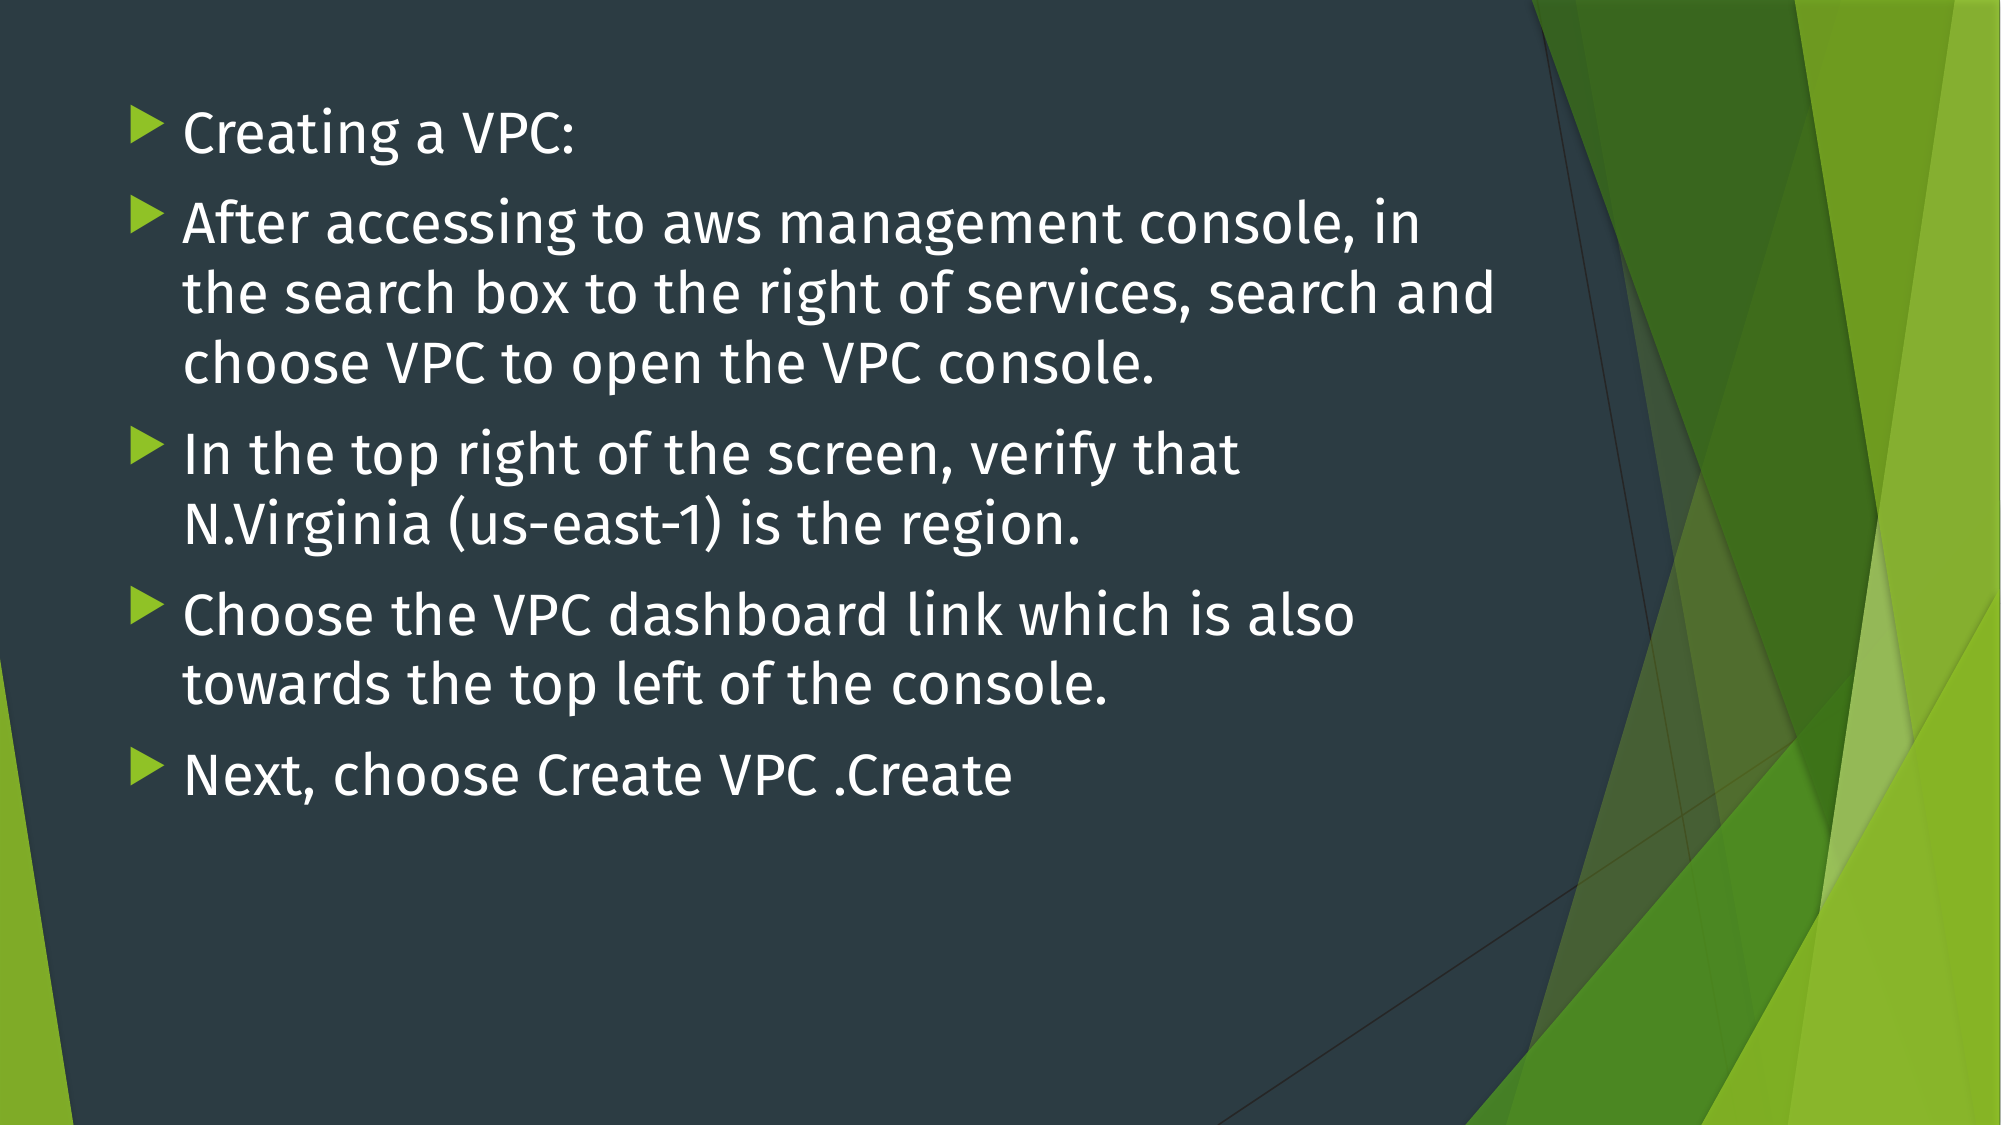

Creating a VPC:
After accessing to aws management console, in the search box to the right of services, search and choose VPC to open the VPC console.
In the top right of the screen, verify that N.Virginia (us-east-1) is the region.
Choose the VPC dashboard link which is also towards the top left of the console.
Next, choose Create VPC .Create